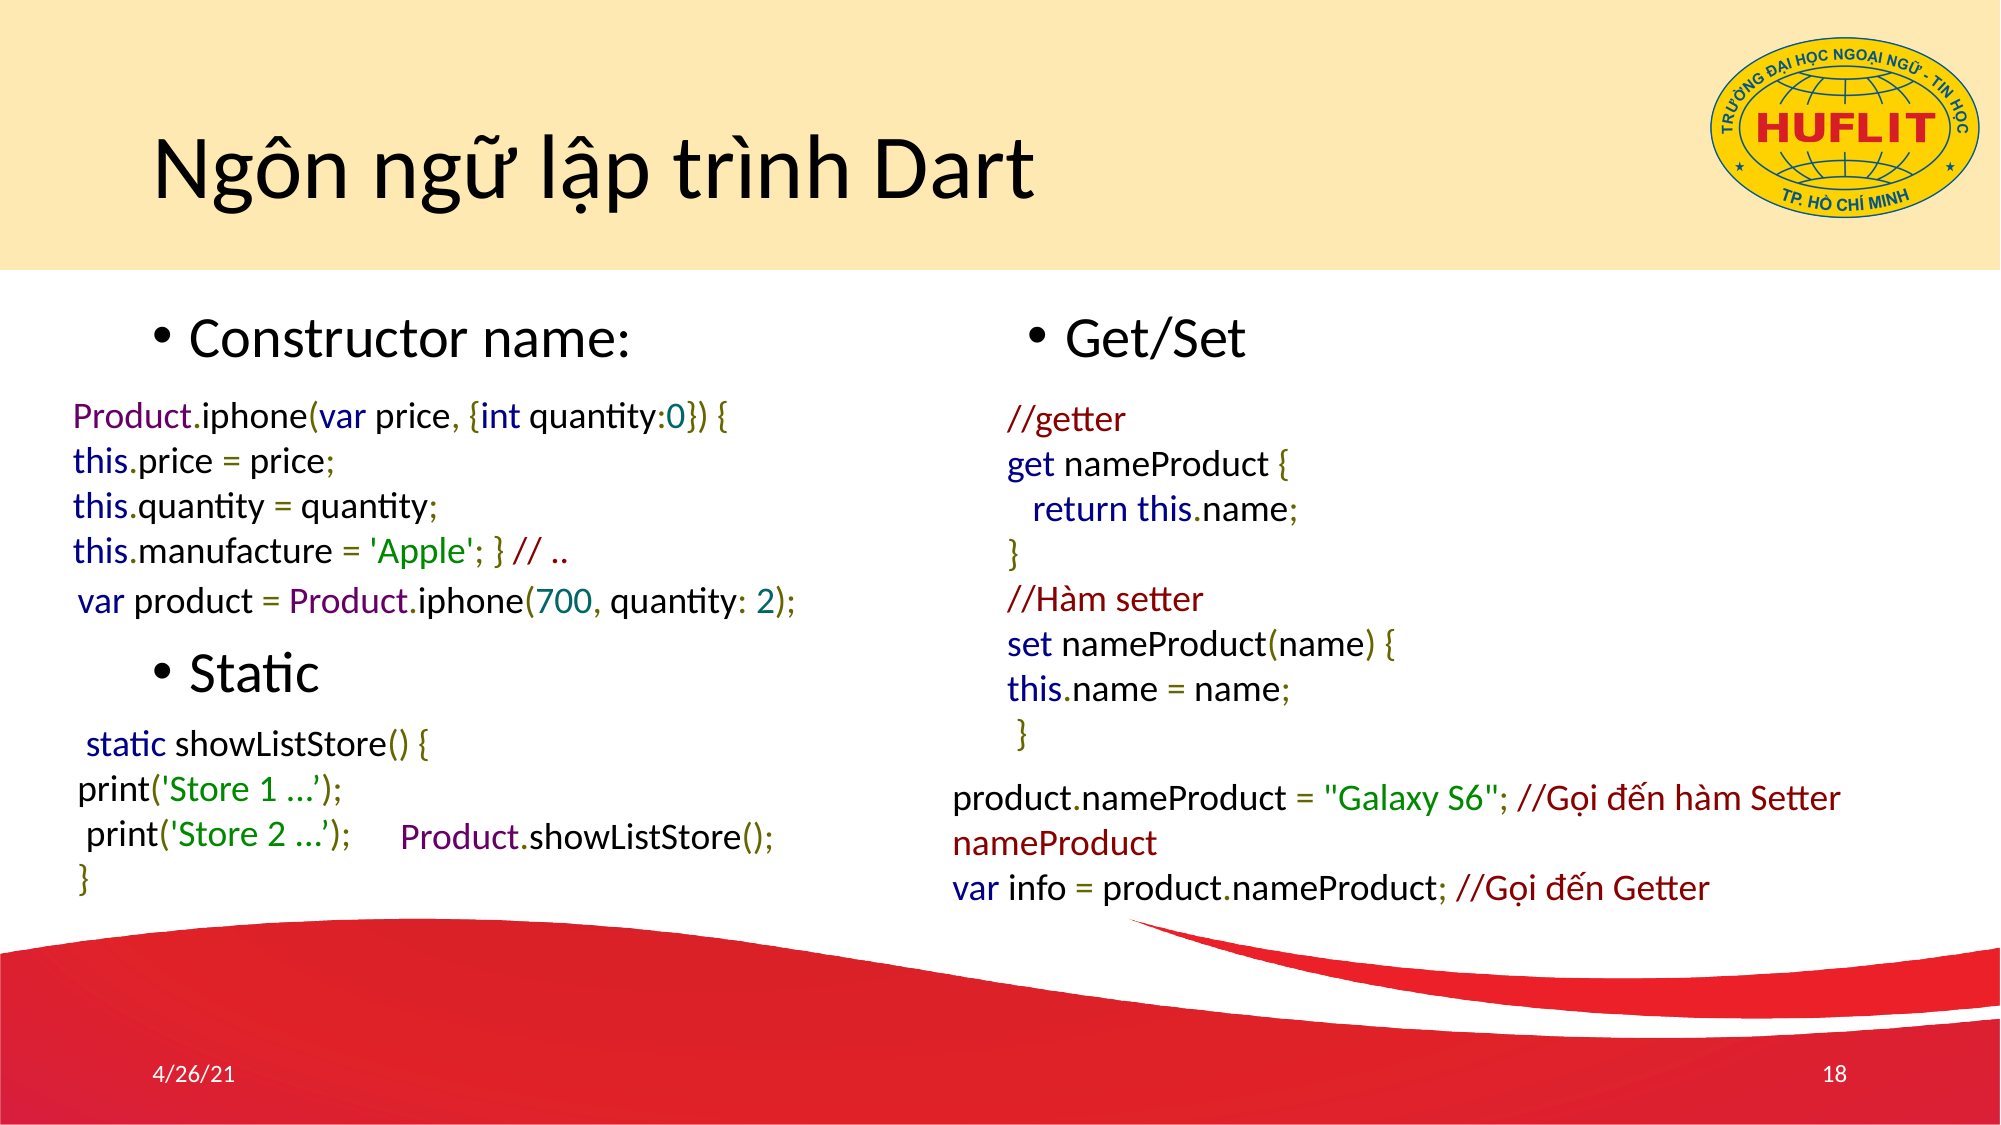

# Ngôn ngữ lập trình Dart
Constructor name:

Static

Get/Set
Product.iphone(var price, {int quantity:0}) {
this.price = price;
this.quantity = quantity;
this.manufacture = 'Apple'; } // ..
//getter
get nameProduct {
   return this.name;
}
//Hàm setter
set nameProduct(name) {
this.name = name;
 }
var product = Product.iphone(700, quantity: 2);
 static showListStore() {
print('Store 1 ...’);
 print('Store 2 ...’);
}
product.nameProduct = "Galaxy S6"; //Gọi đến hàm Setter nameProduct
var info = product.nameProduct; //Gọi đến Getter
Product.showListStore();
4/26/21

18